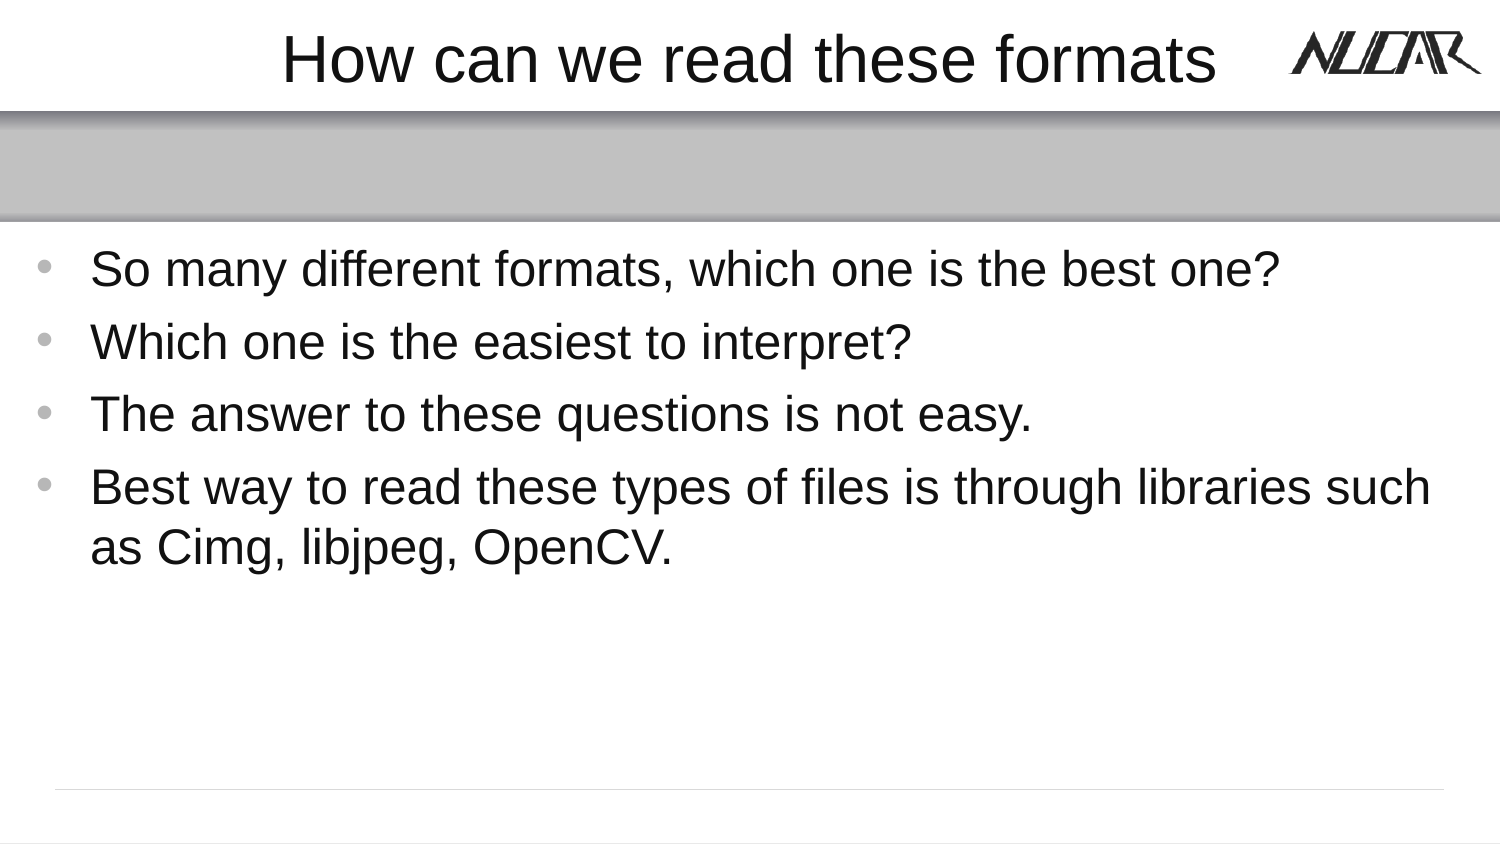

# How can we read these formats
So many different formats, which one is the best one?
Which one is the easiest to interpret?
The answer to these questions is not easy.
Best way to read these types of files is through libraries such as Cimg, libjpeg, OpenCV.